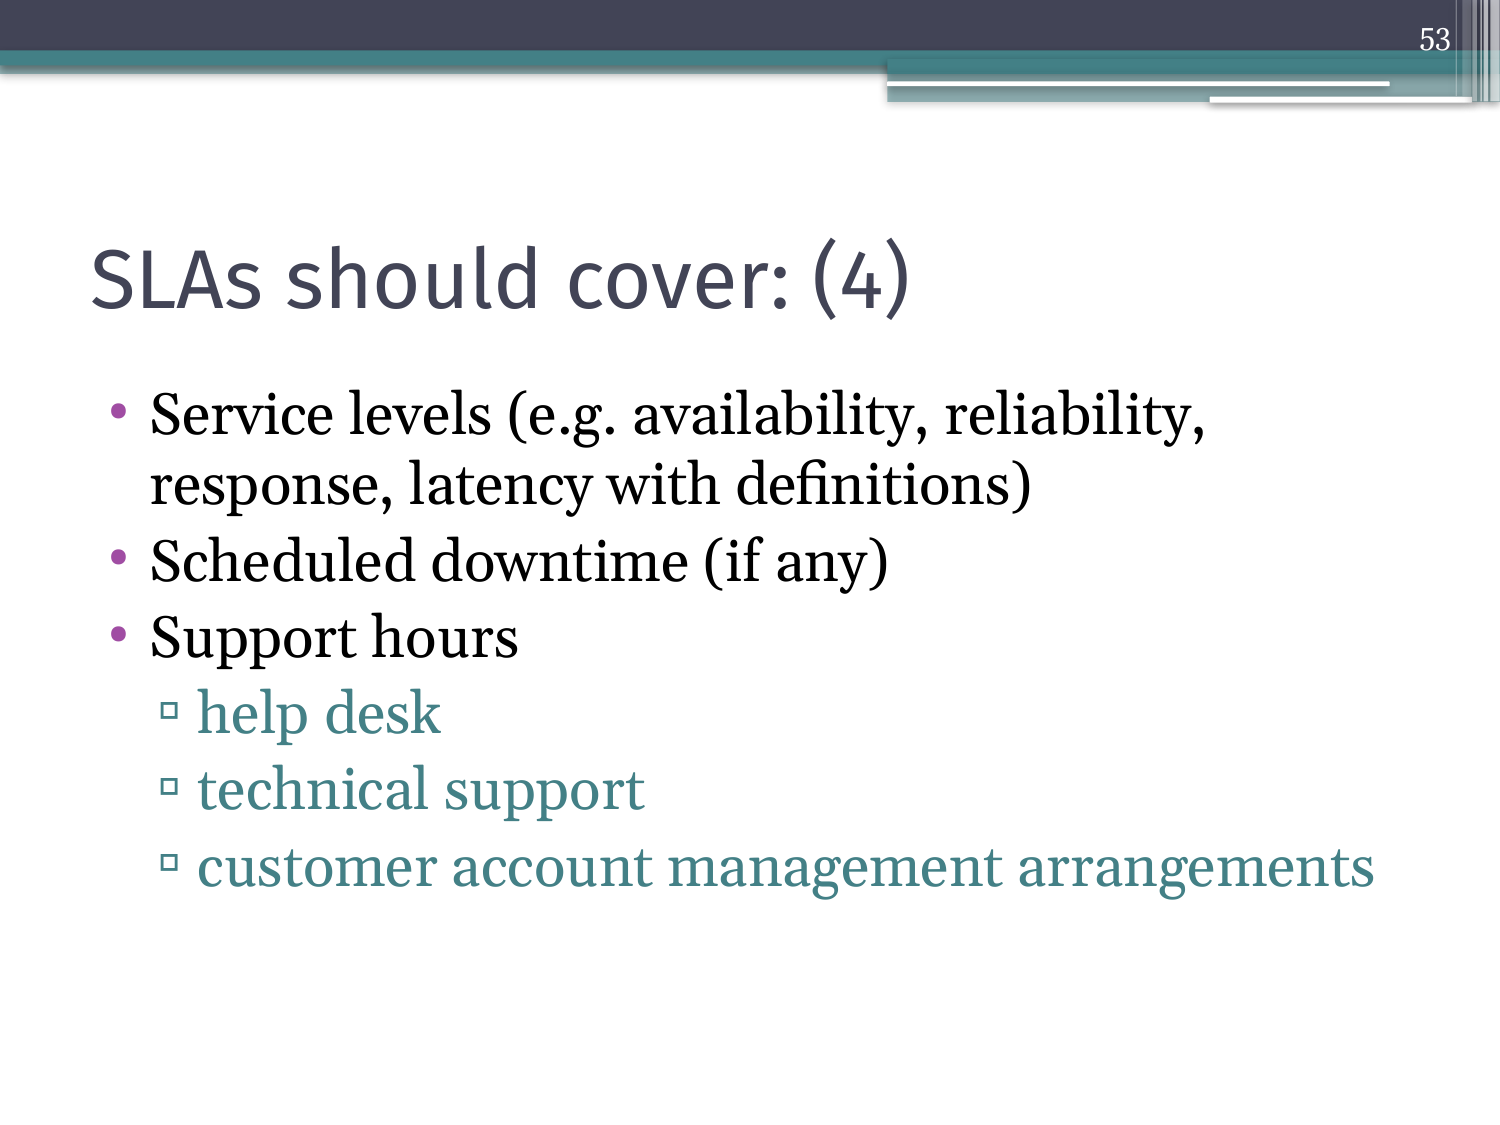

53
# SLAs should cover: (4)
Service levels (e.g. availability, reliability, response, latency with definitions)
Scheduled downtime (if any)
Support hours
help desk
technical support
customer account management arrangements